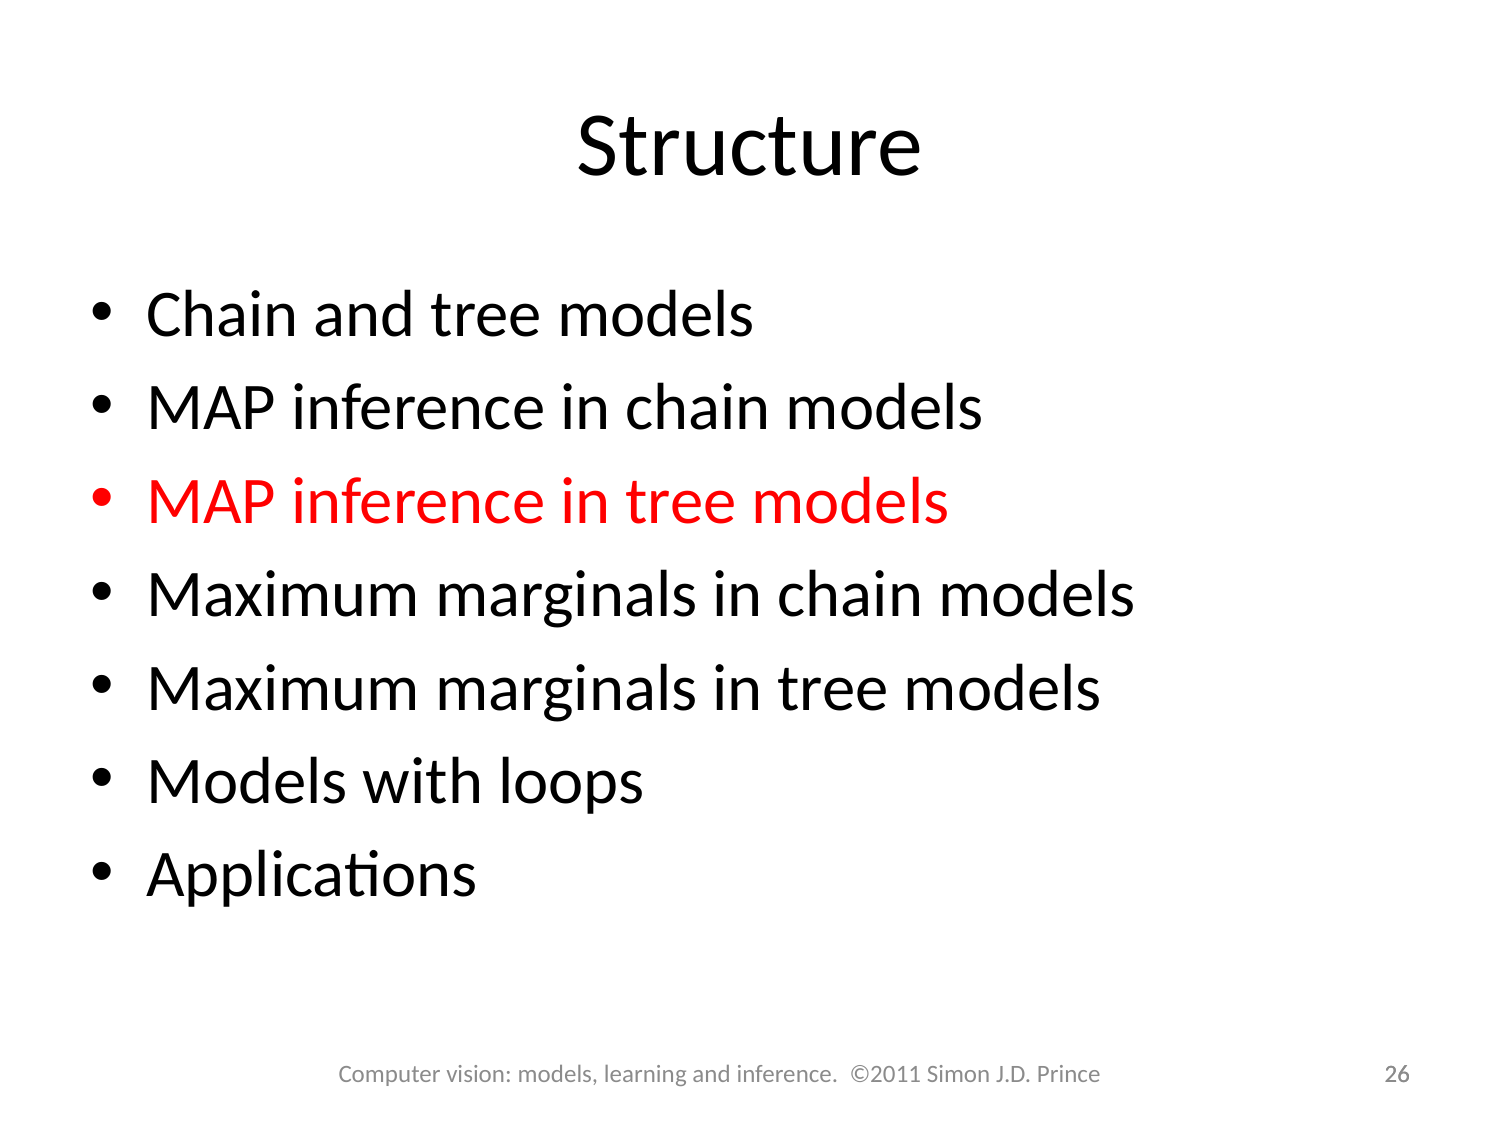

# Structure
Chain and tree models
MAP inference in chain models
MAP inference in tree models
Maximum marginals in chain models
Maximum marginals in tree models
Models with loops
Applications
Computer vision: models, learning and inference.  ©2011 Simon J.D. Prince
26
26